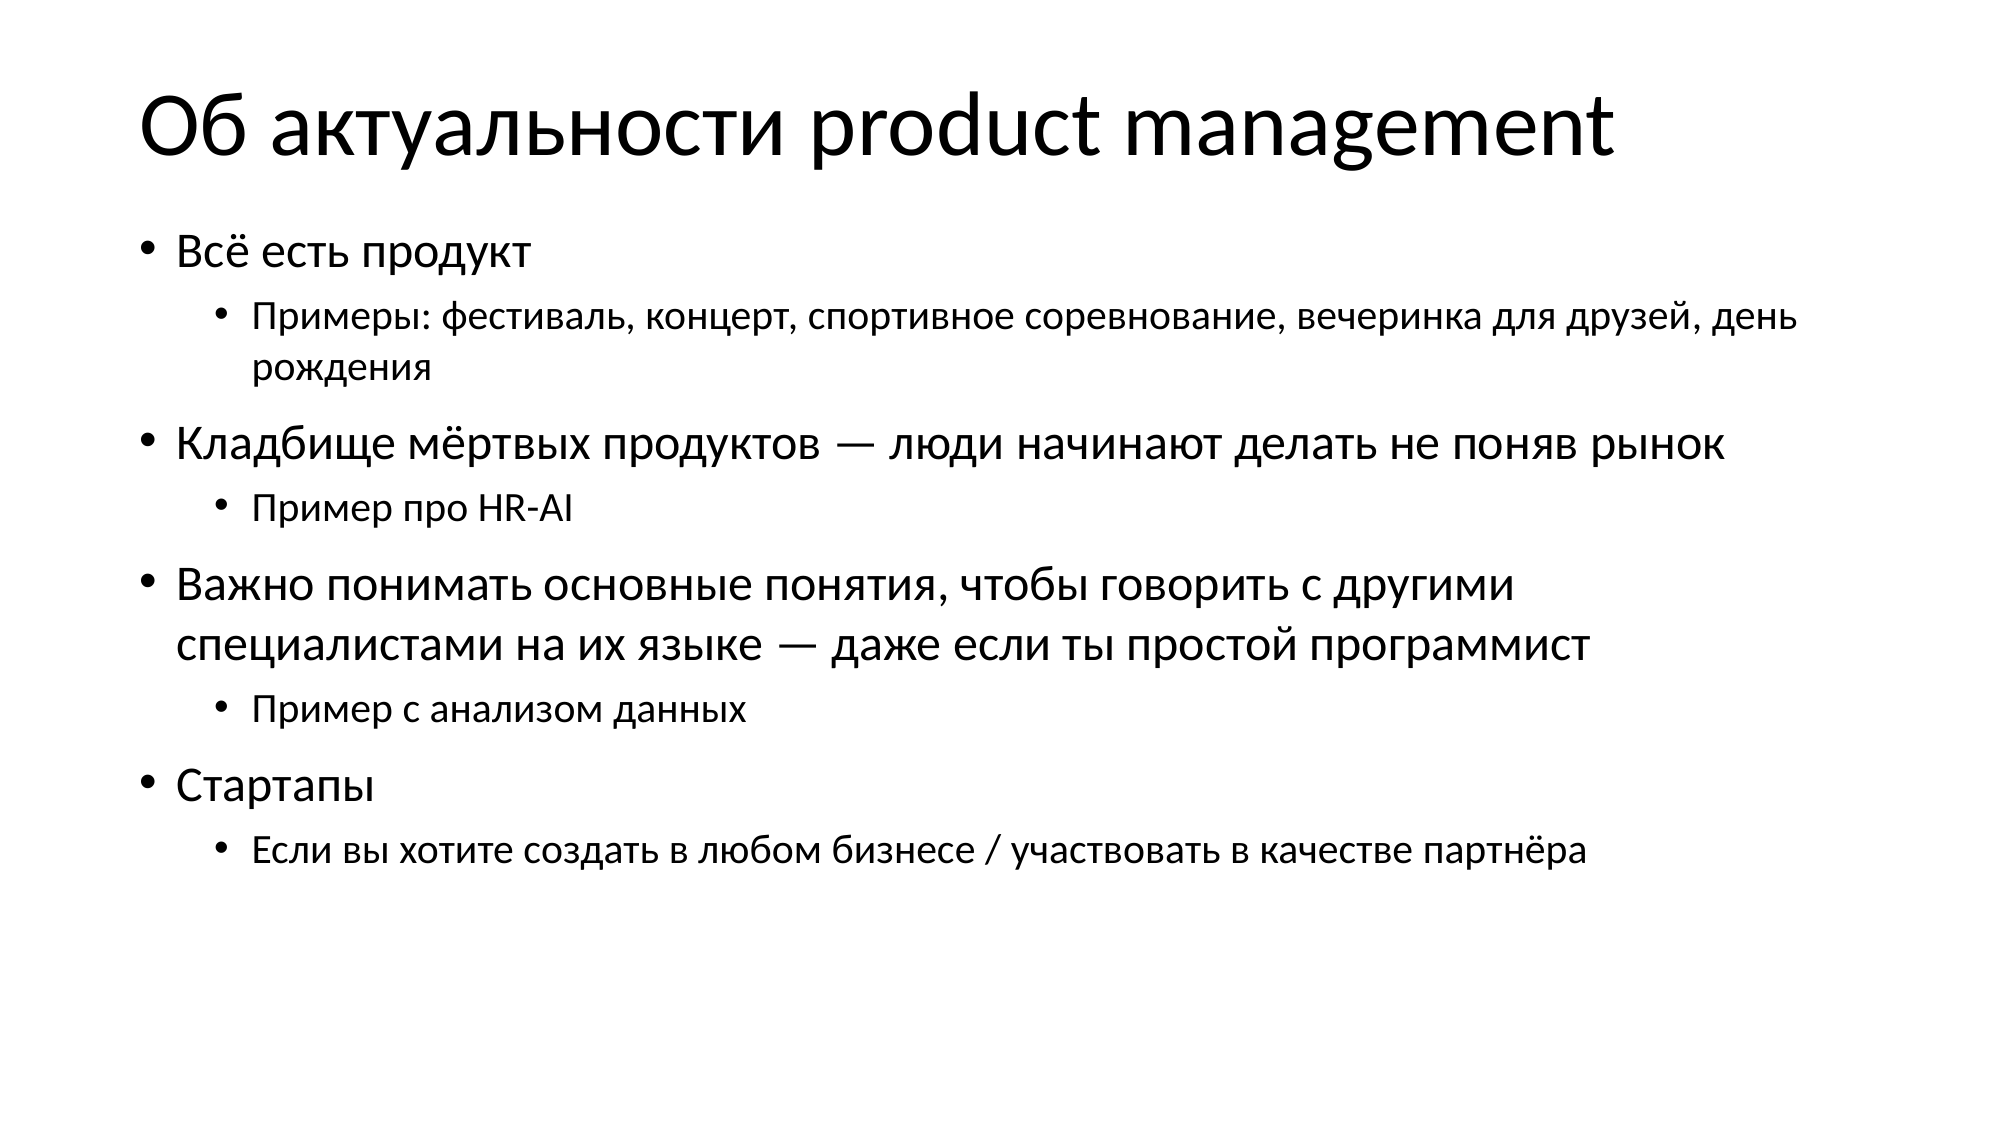

# Об актуальности product management
Всё есть продукт
Примеры: фестиваль, концерт, спортивное соревнование, вечеринка для друзей, день рождения
Кладбище мёртвых продуктов — люди начинают делать не поняв рынок
Пример про HR-AI
Важно понимать основные понятия, чтобы говорить с другими специалистами на их языке — даже если ты простой программист
Пример с анализом данных
Стартапы
Если вы хотите создать в любом бизнесе / участвовать в качестве партнёра